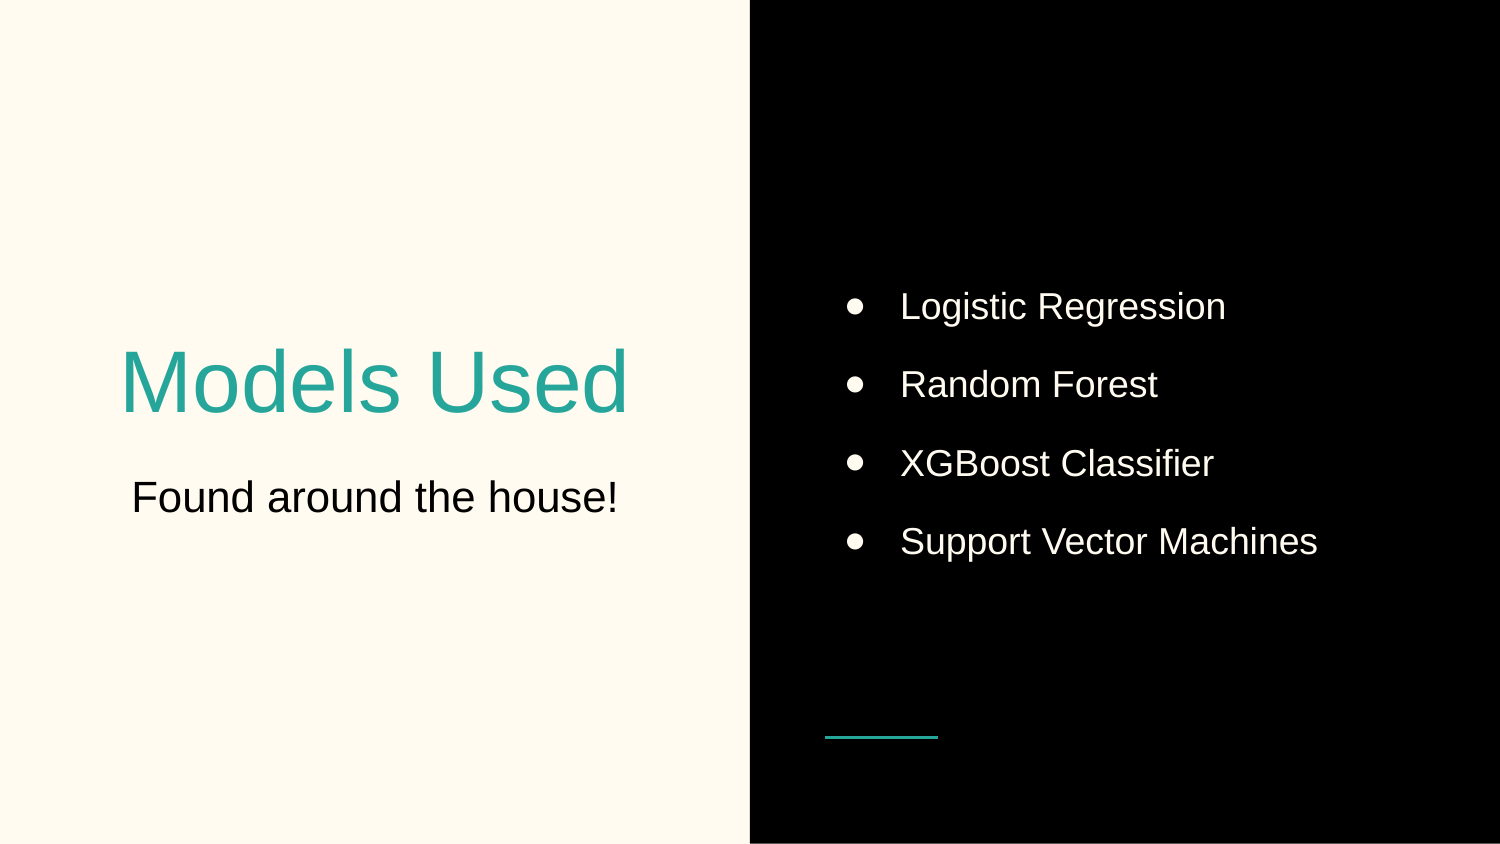

Logistic Regression
Random Forest
XGBoost Classifier
Support Vector Machines
# Models Used
Found around the house!